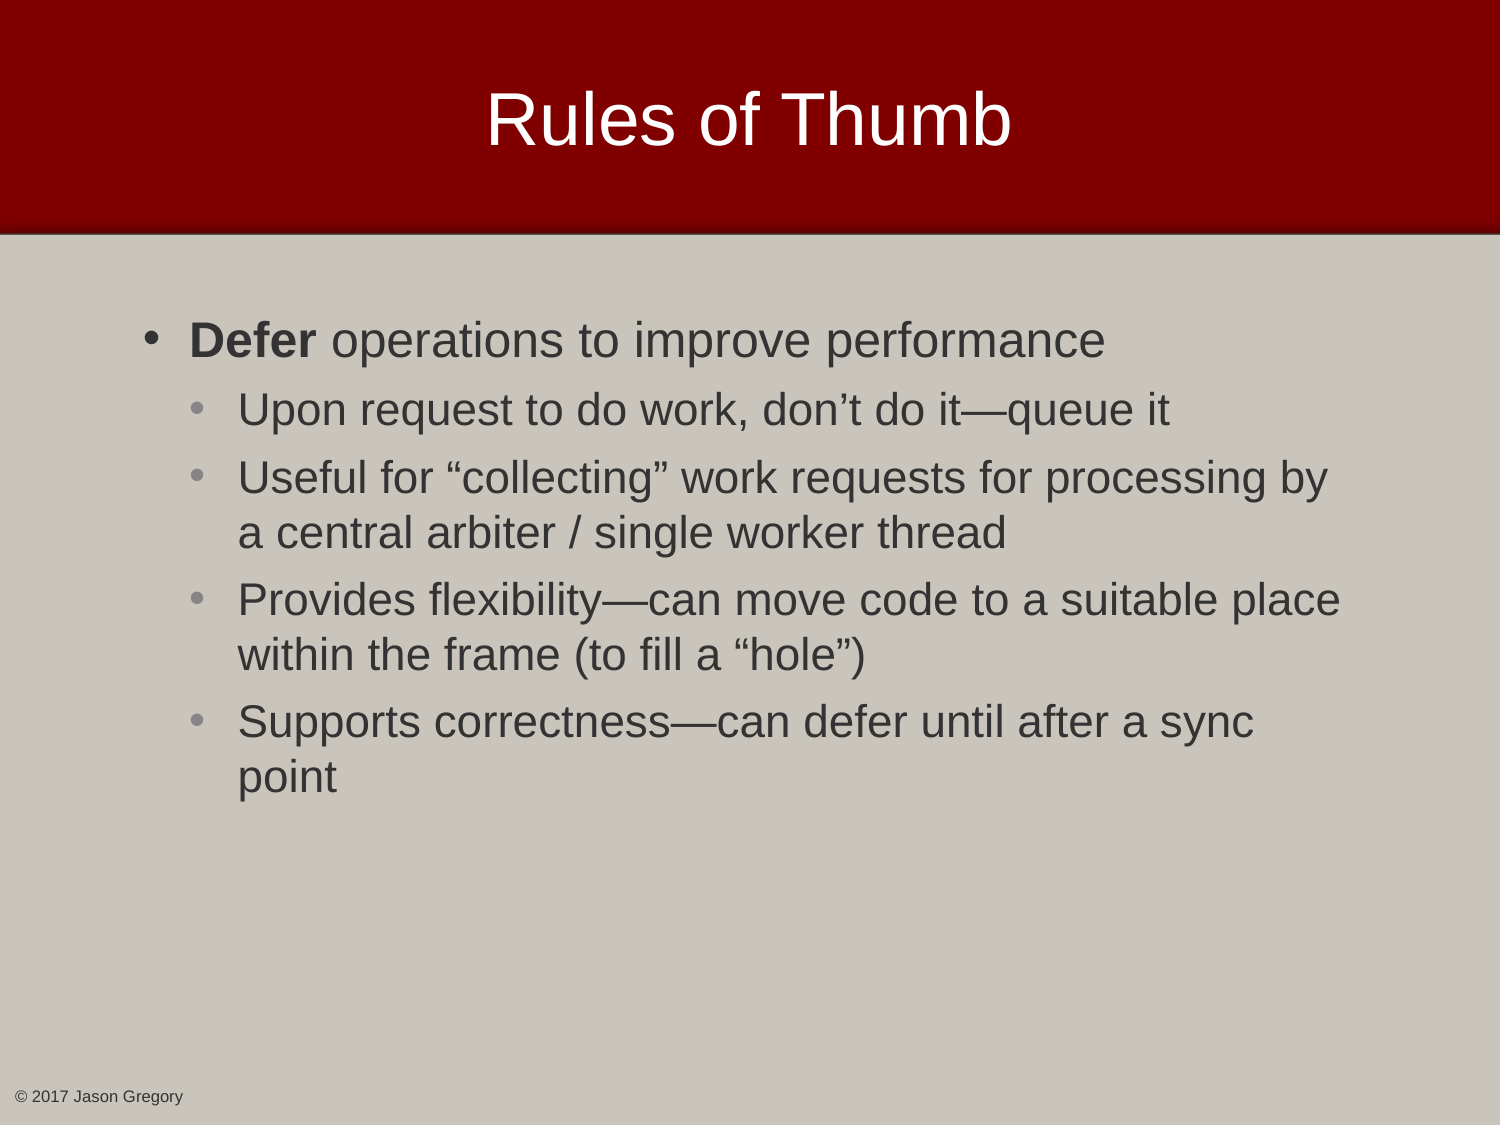

# Rules of Thumb
Defer operations to improve performance
Upon request to do work, don’t do it—queue it
Useful for “collecting” work requests for processing by a central arbiter / single worker thread
Provides flexibility—can move code to a suitable place within the frame (to fill a “hole”)
Supports correctness—can defer until after a sync point
© 2017 Jason Gregory